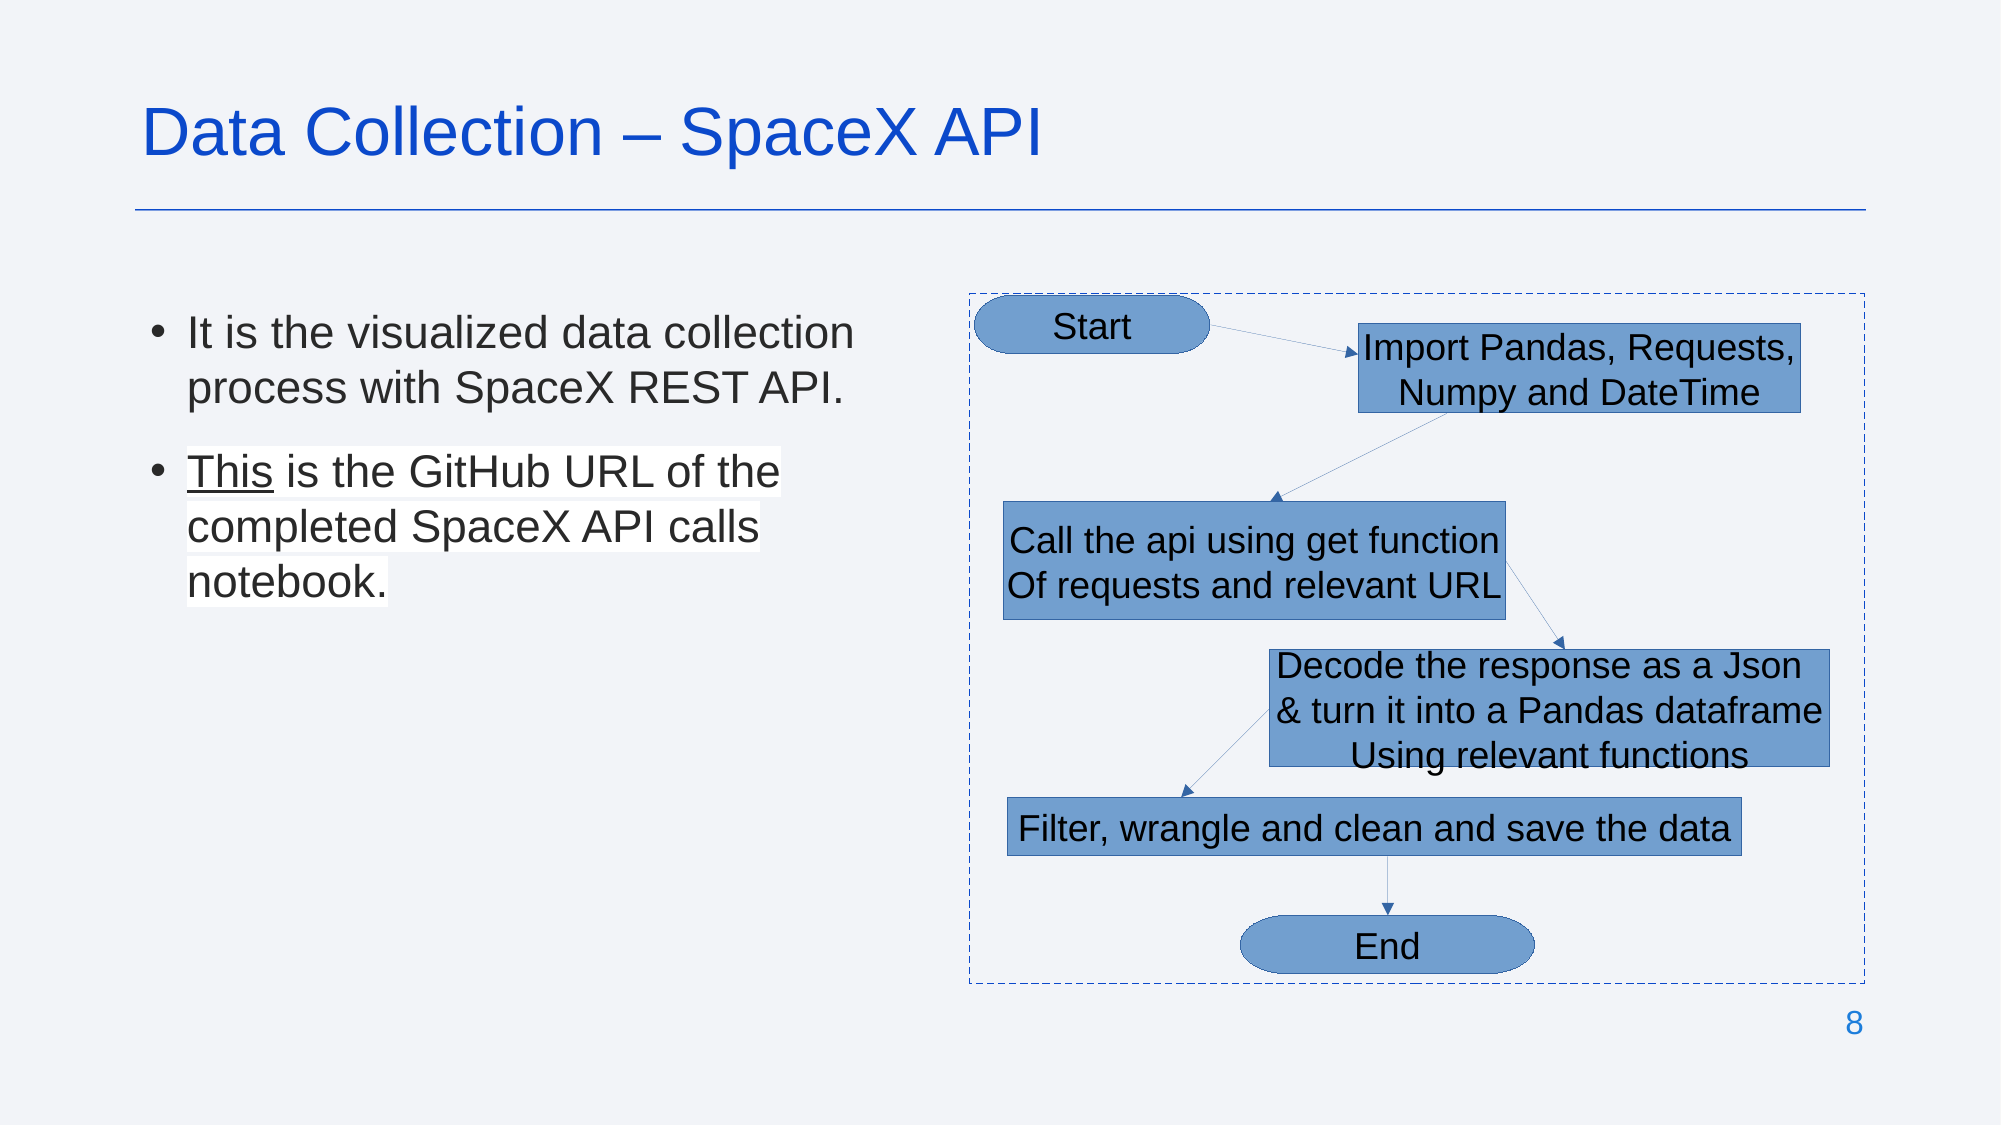

Data Collection – SpaceX API

Start
It is the visualized data collection process with SpaceX REST API.
This is the GitHub URL of the completed SpaceX API calls notebook.

Import Pandas, Requests,
Numpy and DateTime

Call the api using get function
Of requests and relevant URL

Decode the response as a Json
& turn it into a Pandas dataframe
Using relevant functions

Filter, wrangle and clean and save the data

End
8